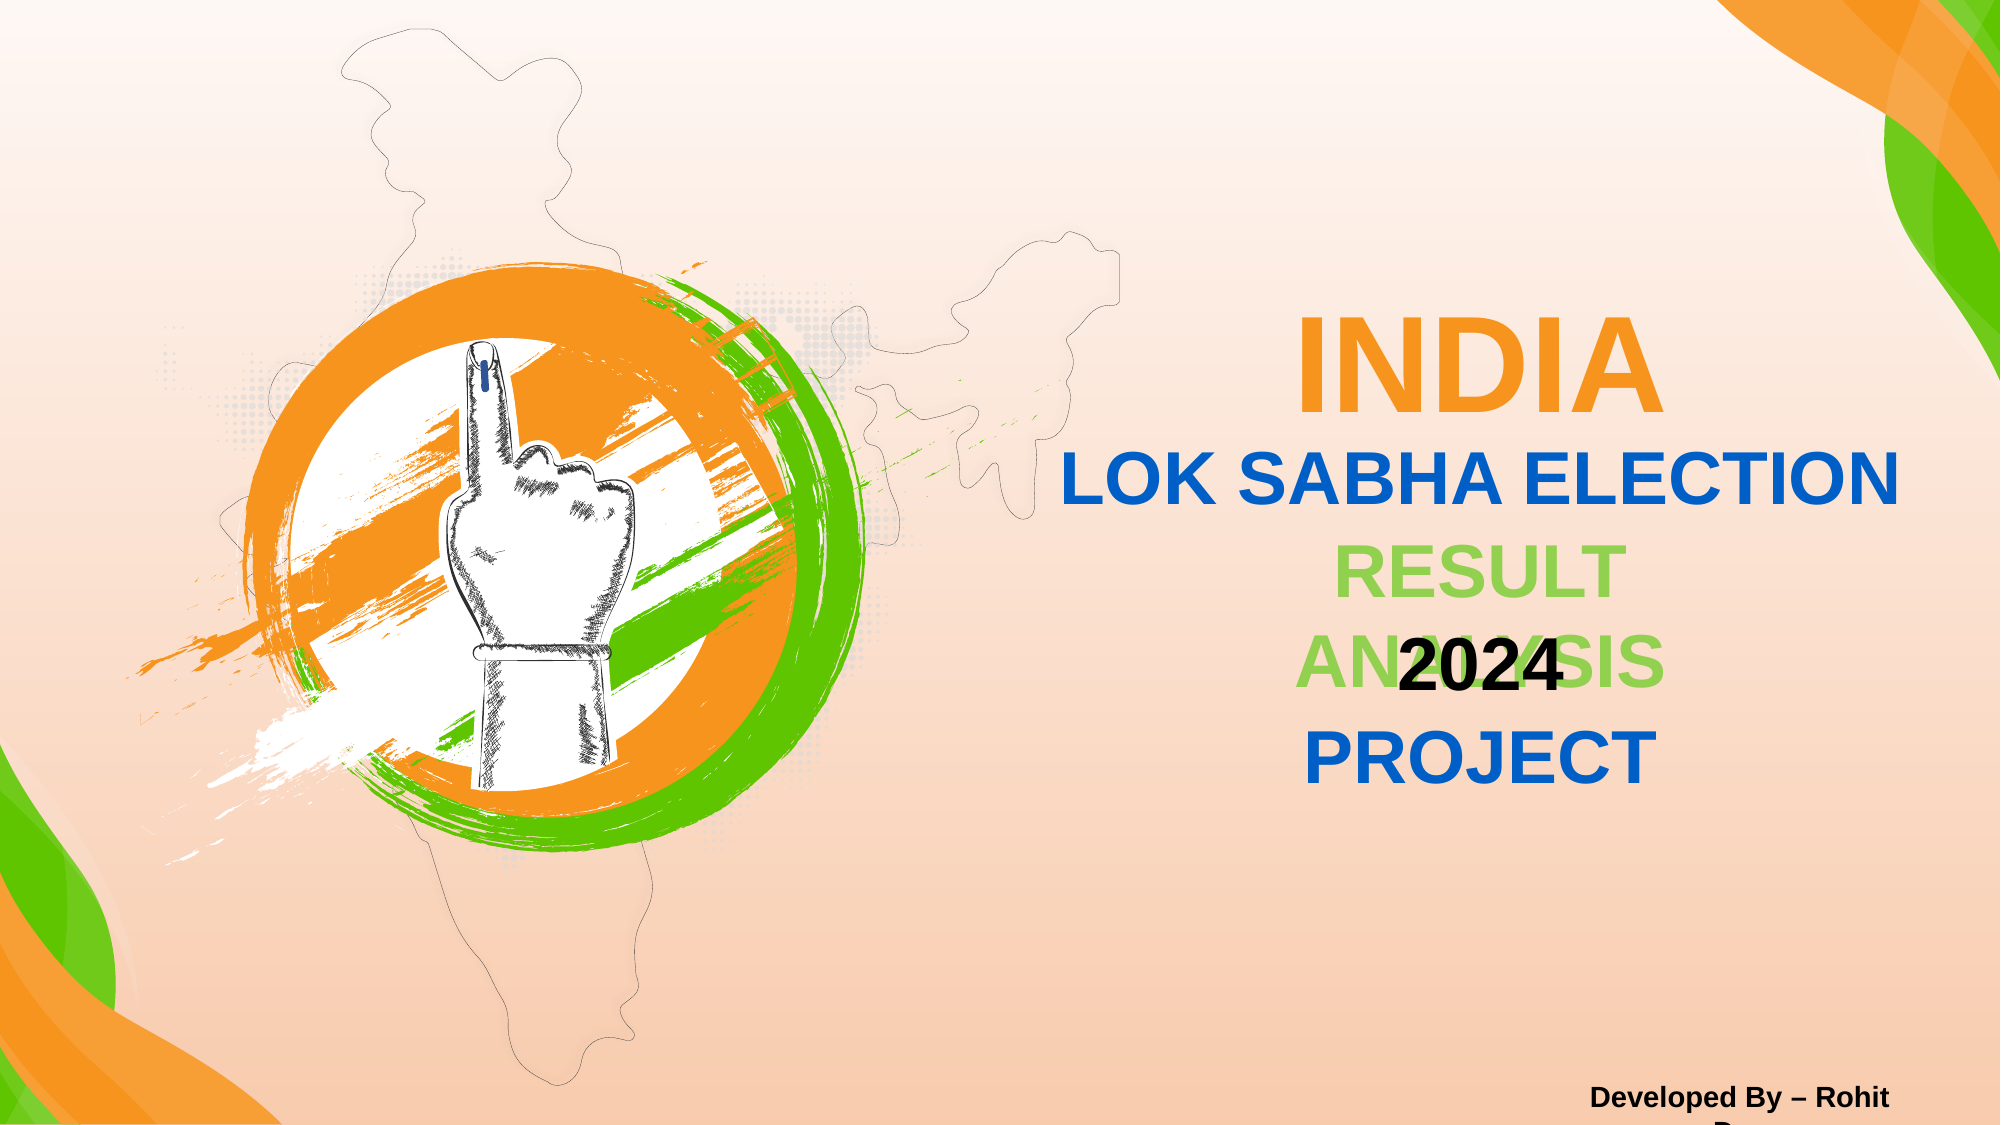

INDIA

LOK SABHA ELECTION
RESULT ANALYSIS
2024
PROJECT
Developed By – Rohit Das